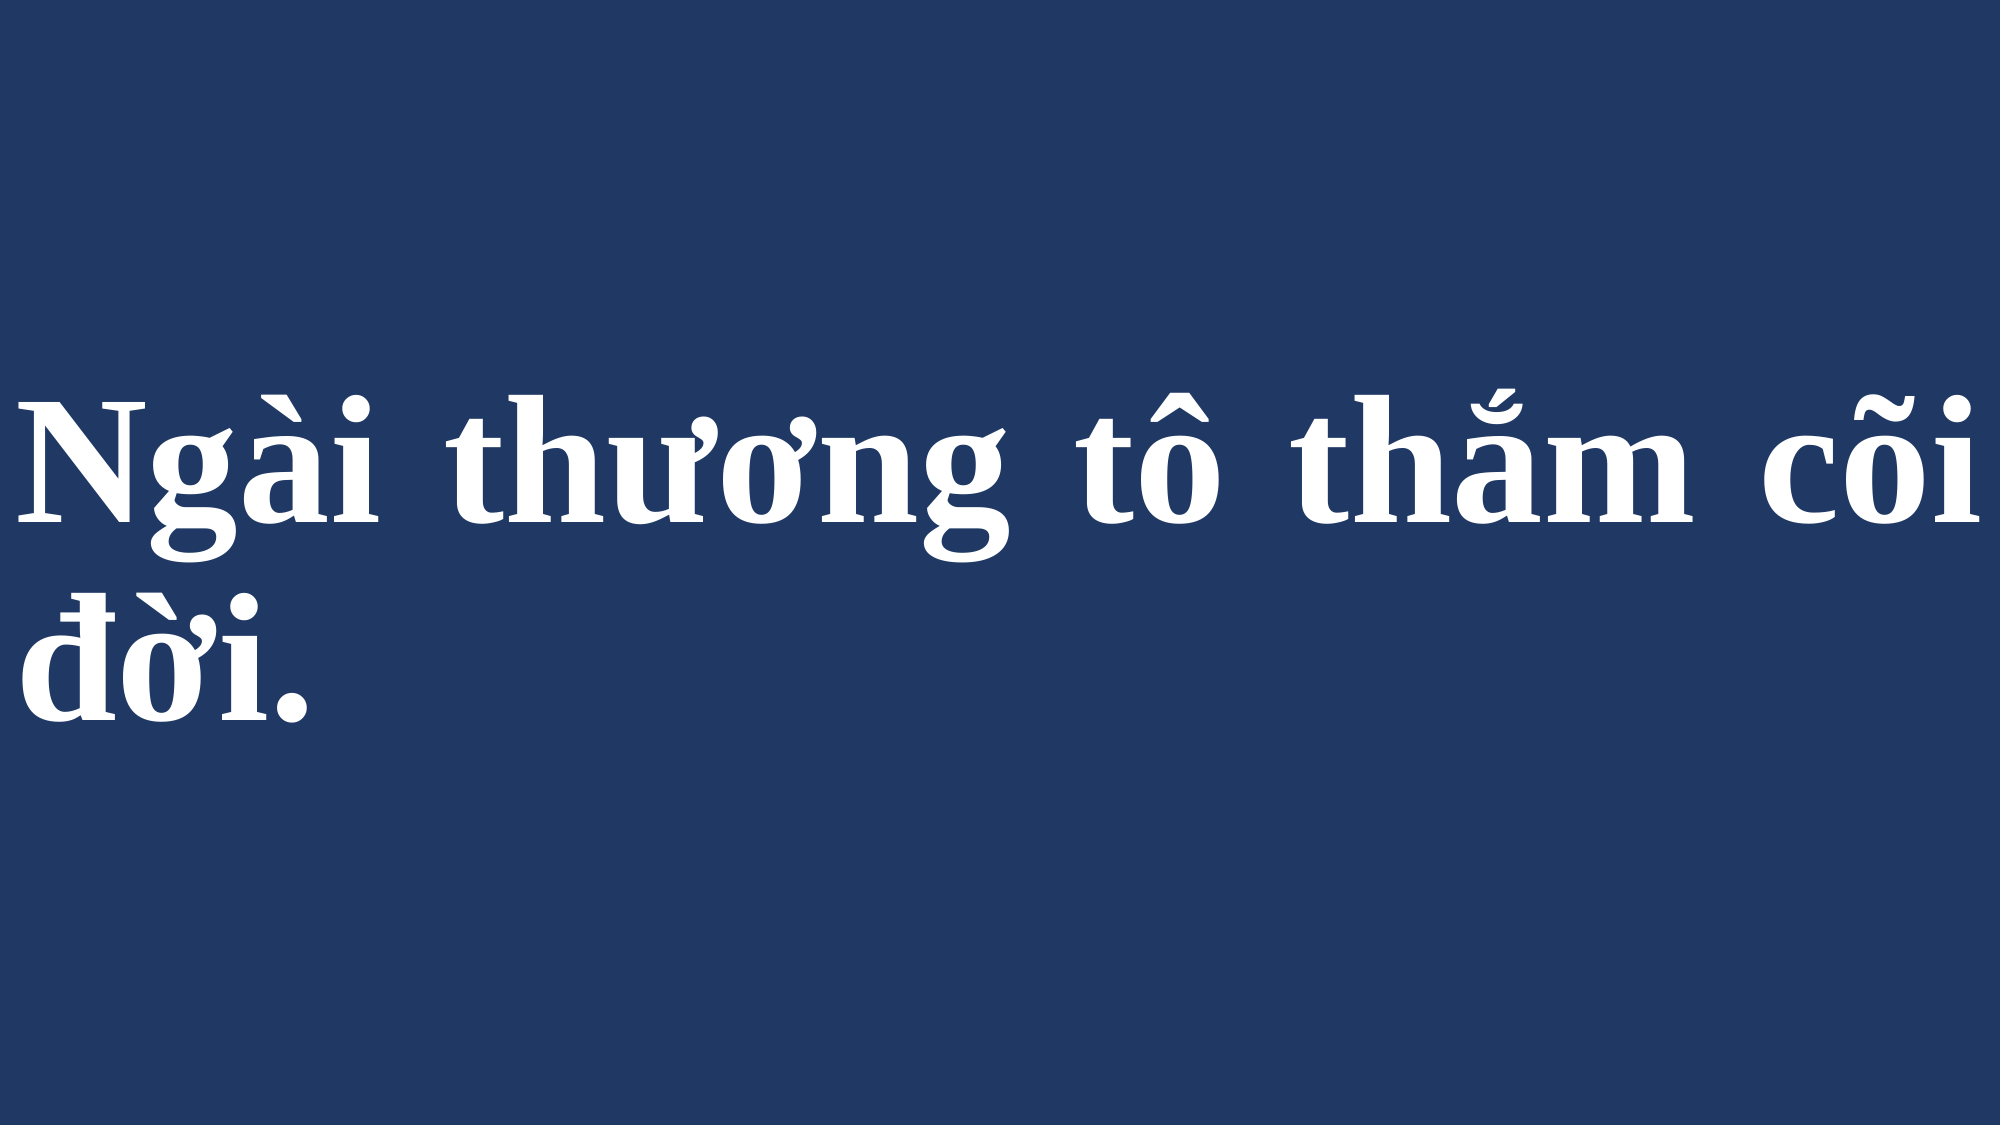

# Ngài thương tô thắm cõi đời.